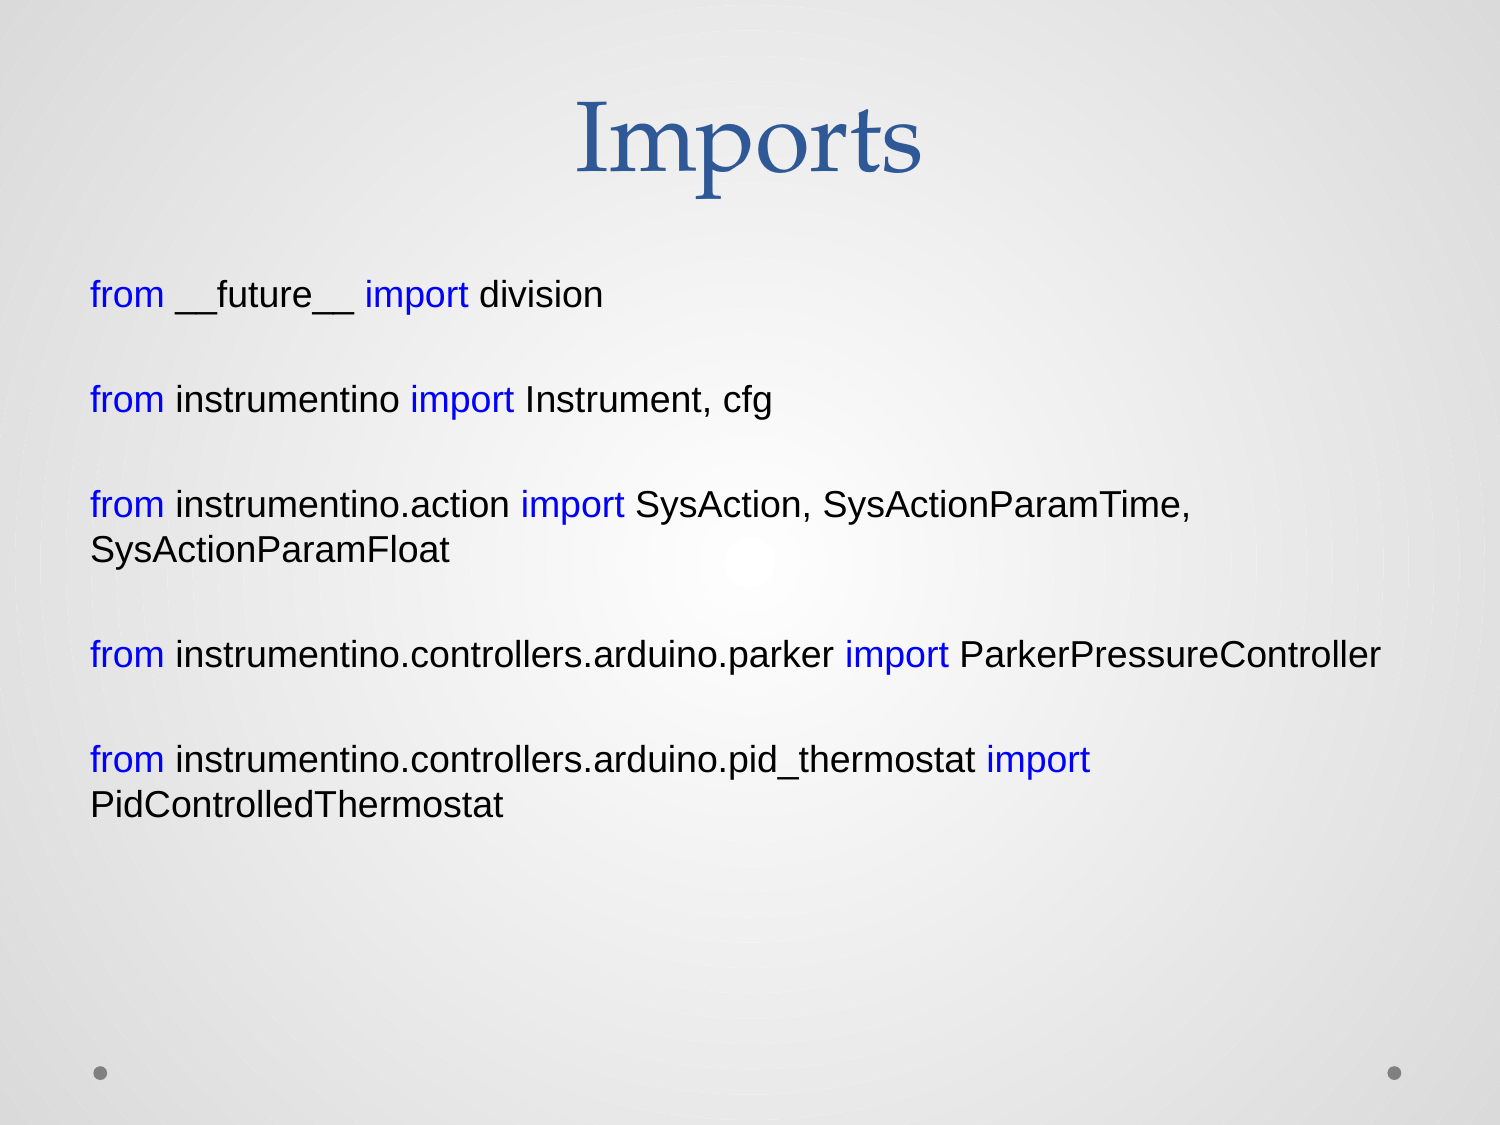

# Imports
from __future__ import division

from instrumentino import Instrument, cfg

from instrumentino.action import SysAction, SysActionParamTime, SysActionParamFloat

from instrumentino.controllers.arduino.parker import ParkerPressureController

from instrumentino.controllers.arduino.pid_thermostat import PidControlledThermostat